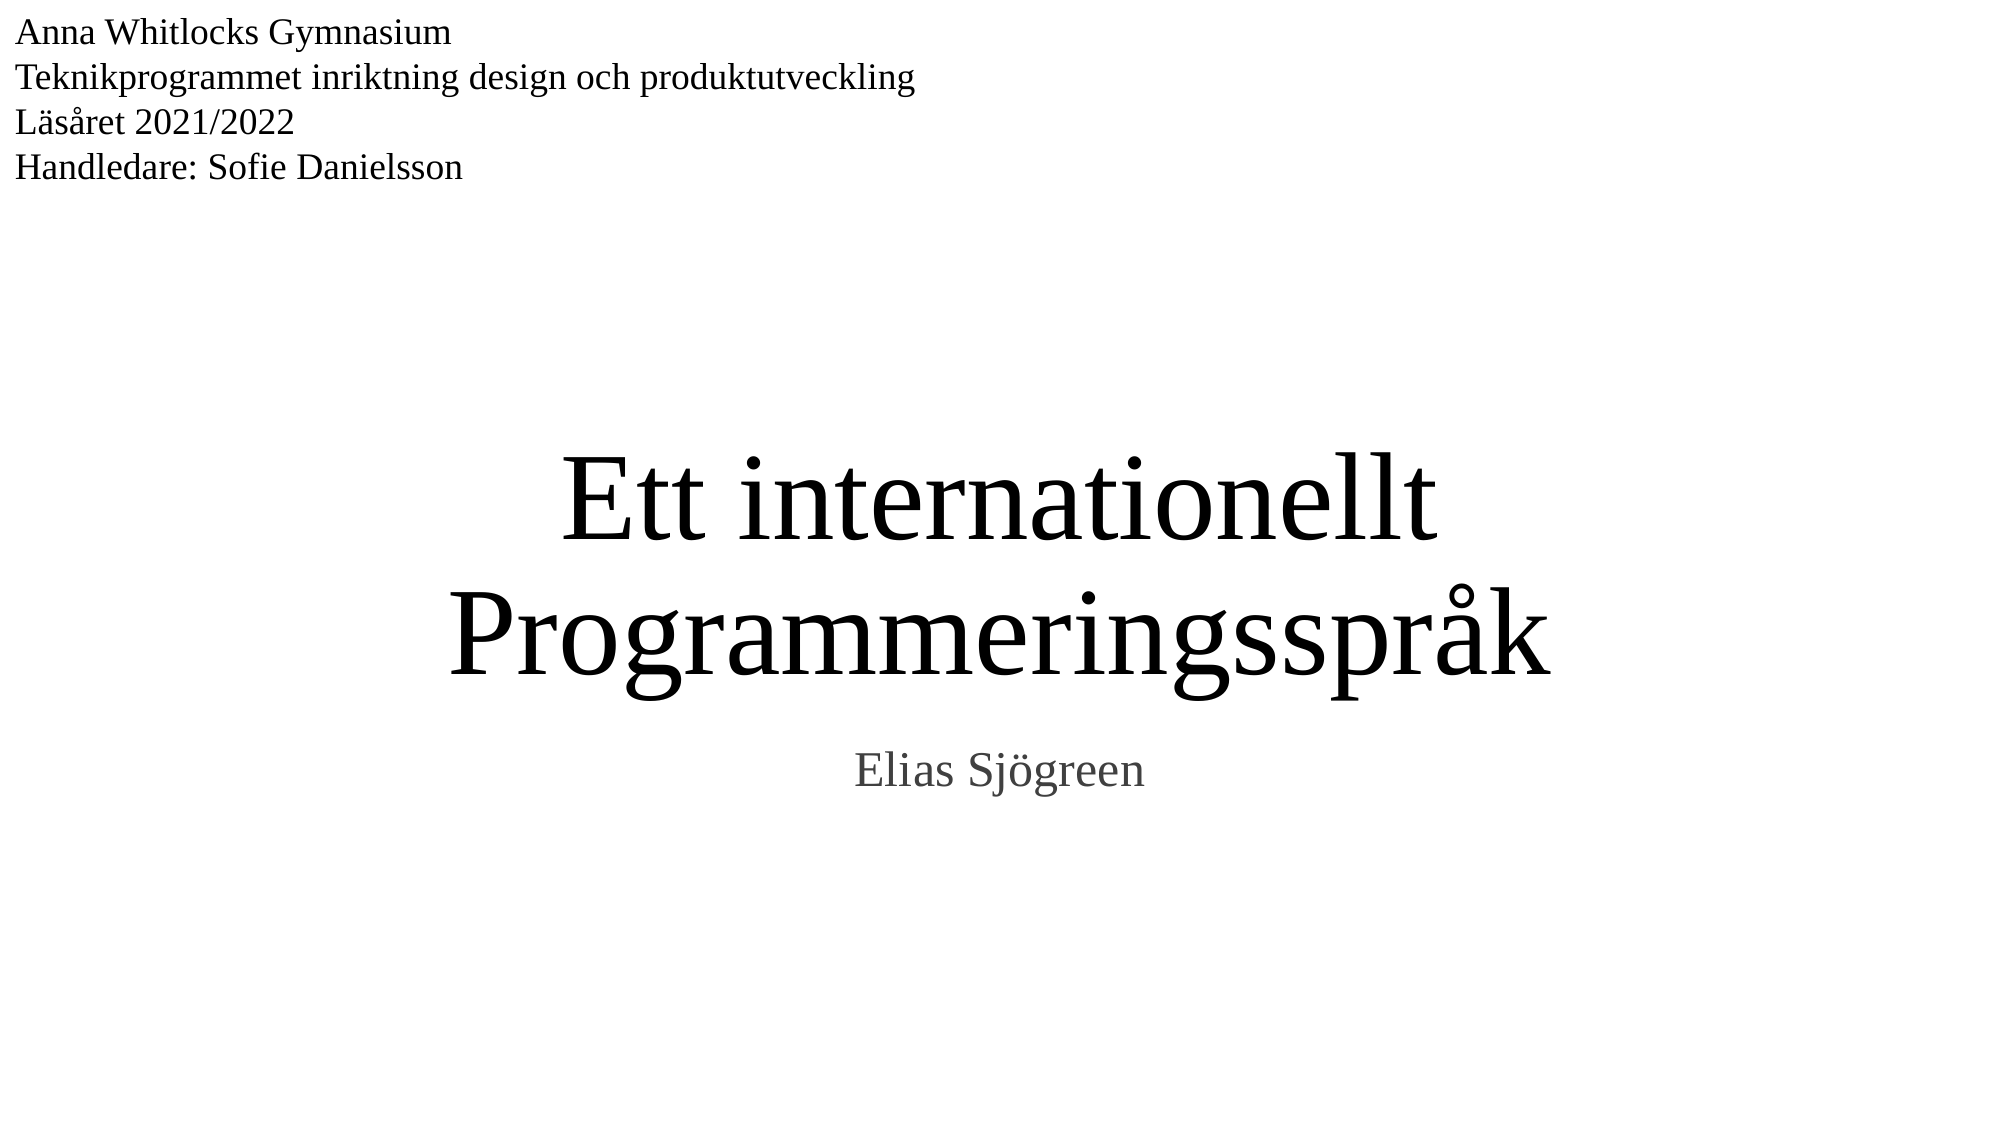

Anna Whitlocks Gymnasium
Teknikprogrammet inriktning design och produktutveckling
Läsåret 2021/2022
Handledare: Sofie Danielsson
# Ett internationellt Programmeringsspråk
Elias Sjögreen